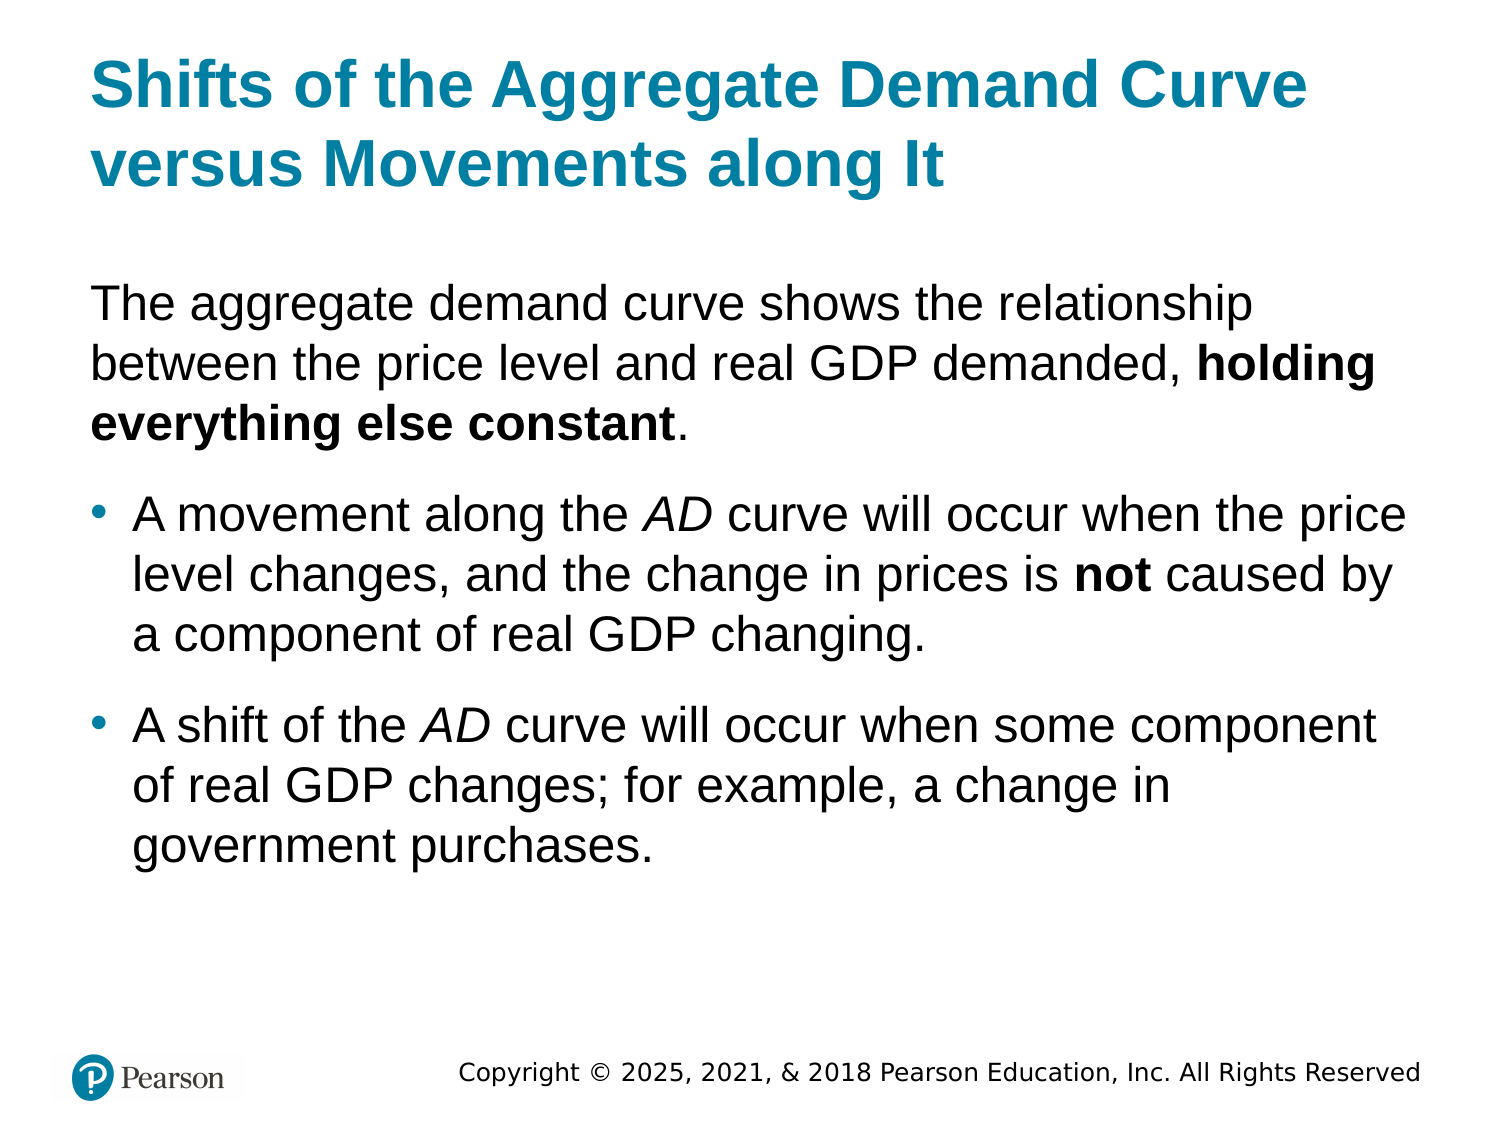

# Shifts of the Aggregate Demand Curve versus Movements along It
The aggregate demand curve shows the relationship between the price level and real G D P demanded, holding everything else constant.
A movement along the A D curve will occur when the price level changes, and the change in prices is not caused by a component of real G D P changing.
A shift of the A D curve will occur when some component of real G D P changes; for example, a change in government purchases.